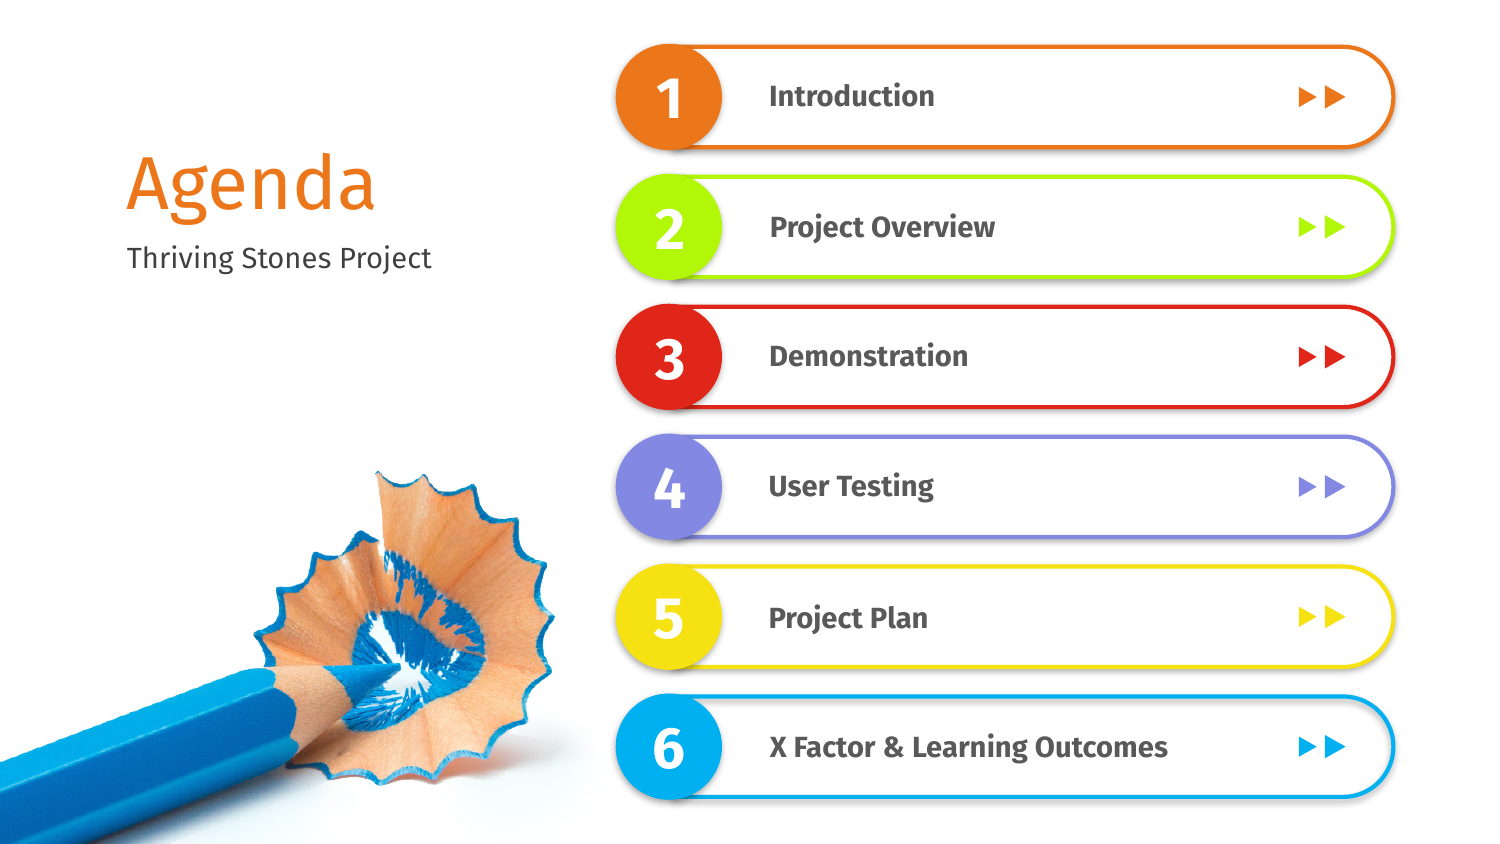

1
Introduction
Agenda

2
Project Overview
Thriving Stones Project

3
Demonstration

4
User Testing

5
Project Plan

6
X Factor & Learning Outcomes